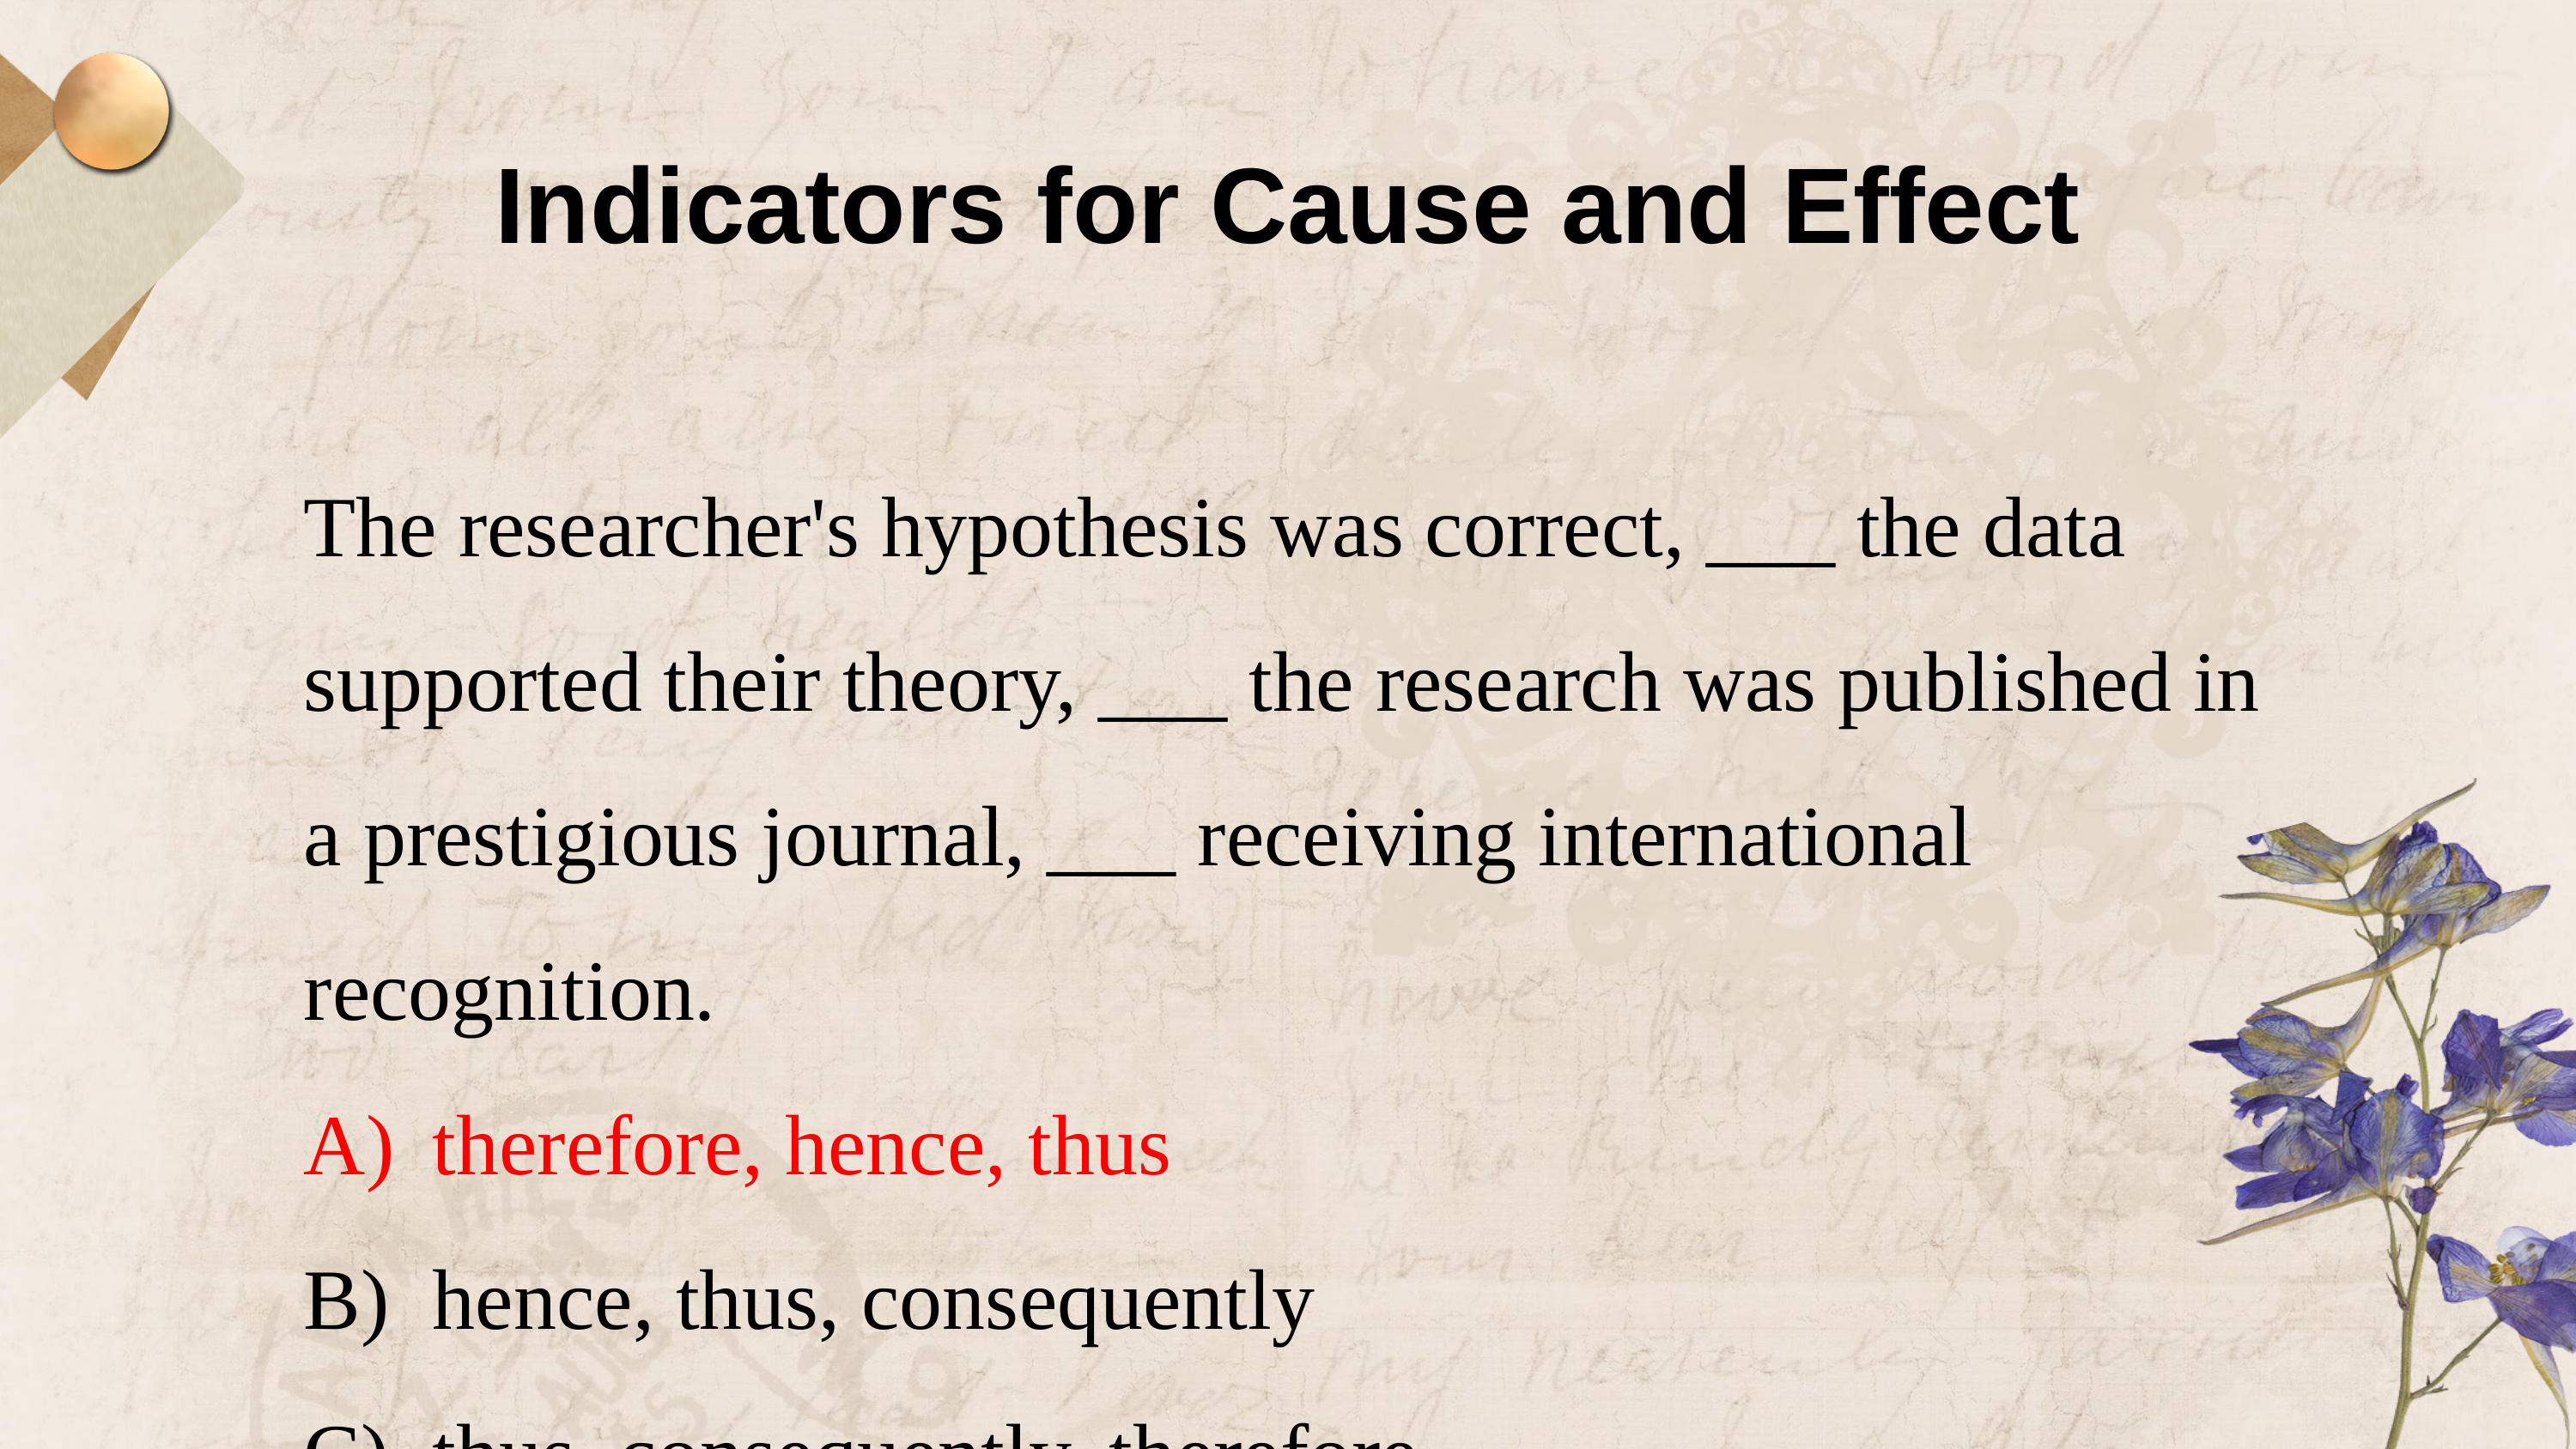

Indicators for Cause and Effect

The researcher's hypothesis was correct, ___ the data supported their theory, ___ the research was published in a prestigious journal, ___ receiving international recognition.
therefore, hence, thus
hence, thus, consequently
thus, consequently, therefore
consequently, hence, therefore